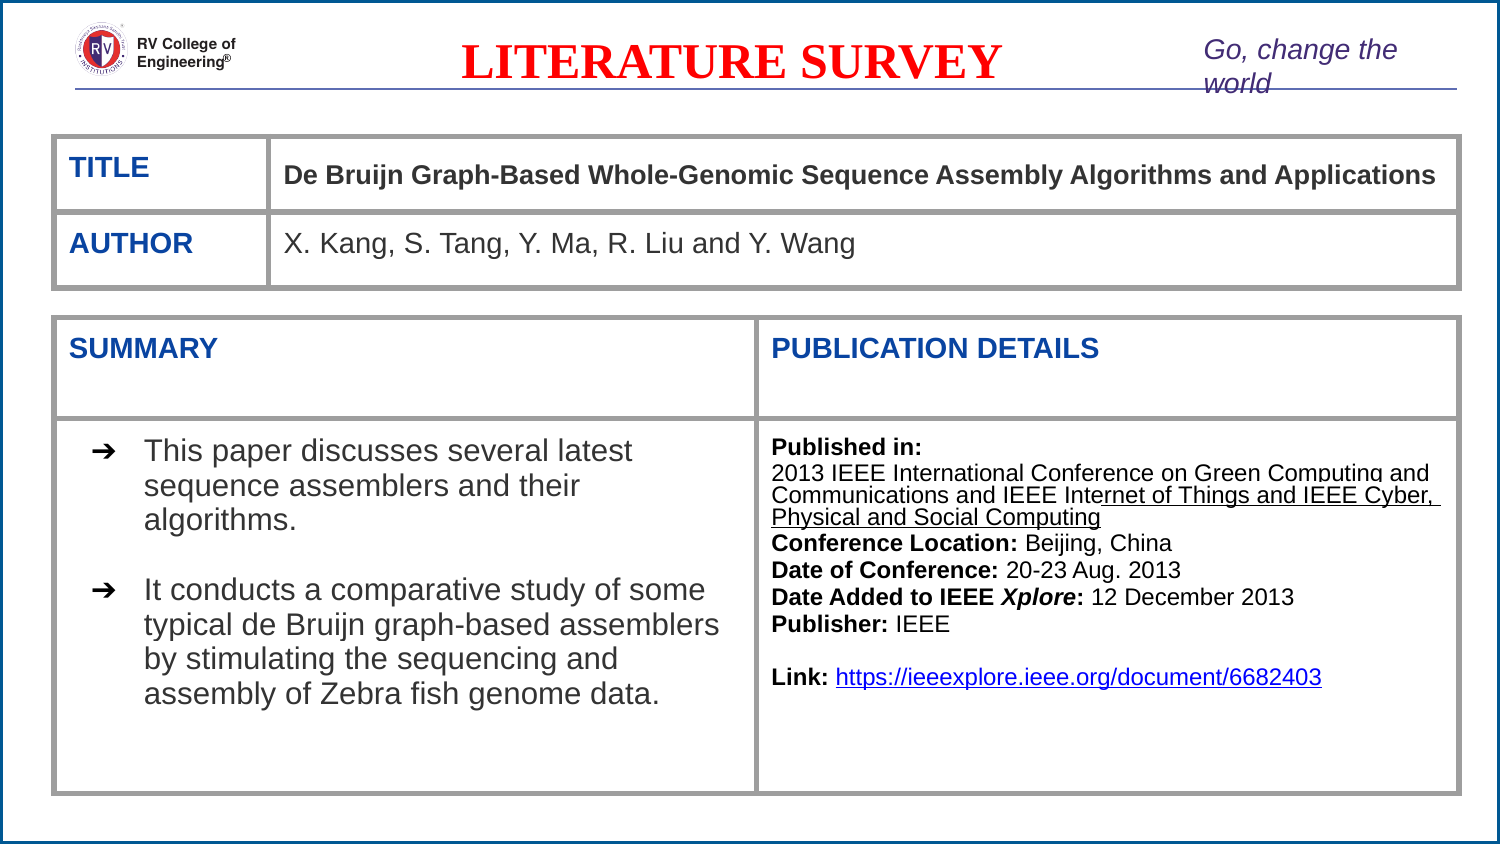

# LITERATURE SURVEY
| TITLE | De Bruijn Graph-Based Whole-Genomic Sequence Assembly Algorithms and Applications |
| --- | --- |
| AUTHOR | X. Kang, S. Tang, Y. Ma, R. Liu and Y. Wang |
| SUMMARY | PUBLICATION DETAILS |
| --- | --- |
| This paper discusses several latest sequence assemblers and their algorithms. It conducts a comparative study of some typical de Bruijn graph-based assemblers by stimulating the sequencing and assembly of Zebra fish genome data. | Published in: 2013 IEEE International Conference on Green Computing and Communications and IEEE Internet of Things and IEEE Cyber, Physical and Social Computing Conference Location: Beijing, China Date of Conference: 20-23 Aug. 2013 Date Added to IEEE Xplore: 12 December 2013 Publisher: IEEE Link: https://ieeexplore.ieee.org/document/6682403 |